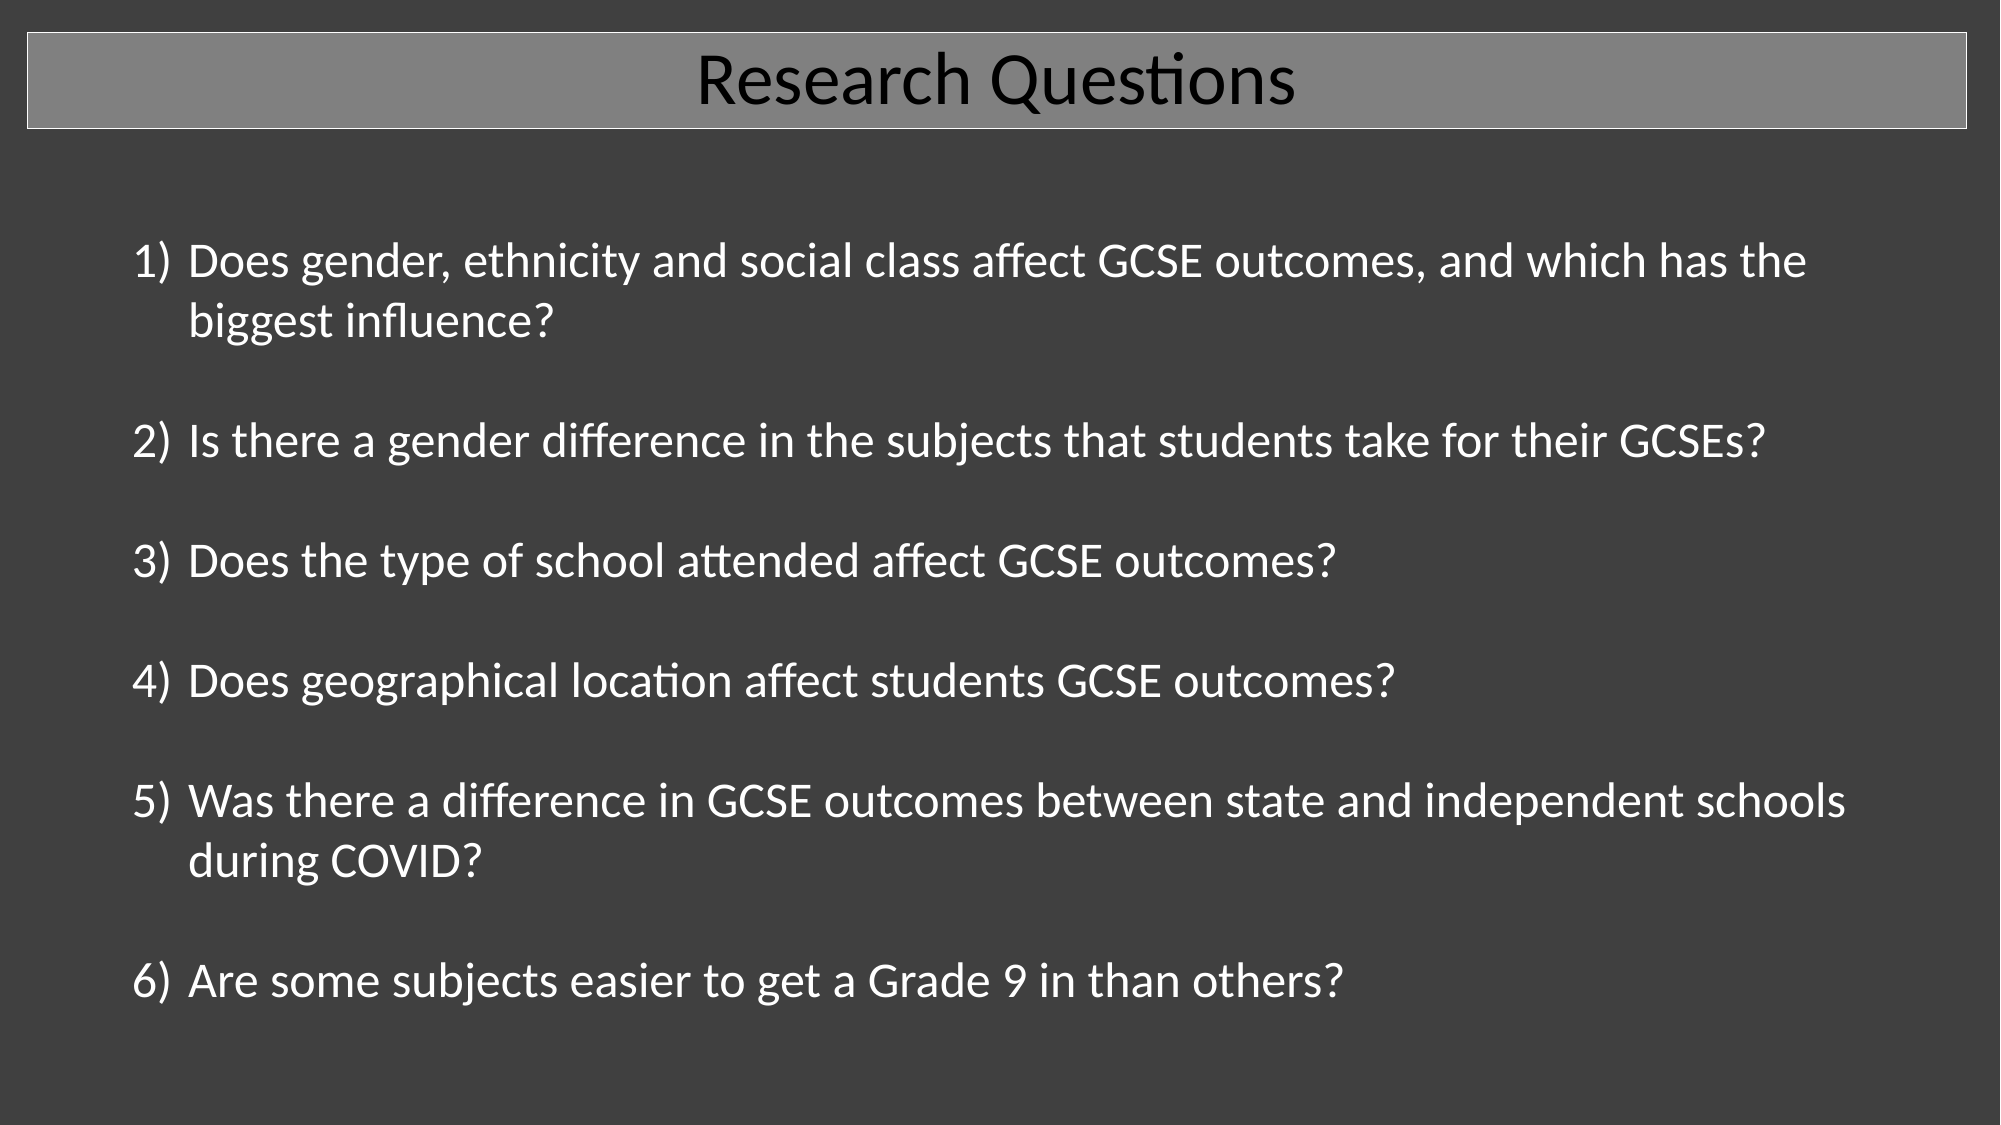

# Research Questions
Does gender, ethnicity and social class affect GCSE outcomes, and which has the biggest influence?

Is there a gender difference in the subjects that students take for their GCSEs?

Does the type of school attended affect GCSE outcomes?

Does geographical location affect students GCSE outcomes?

Was there a difference in GCSE outcomes between state and independent schools during COVID?

Are some subjects easier to get a Grade 9 in than others?